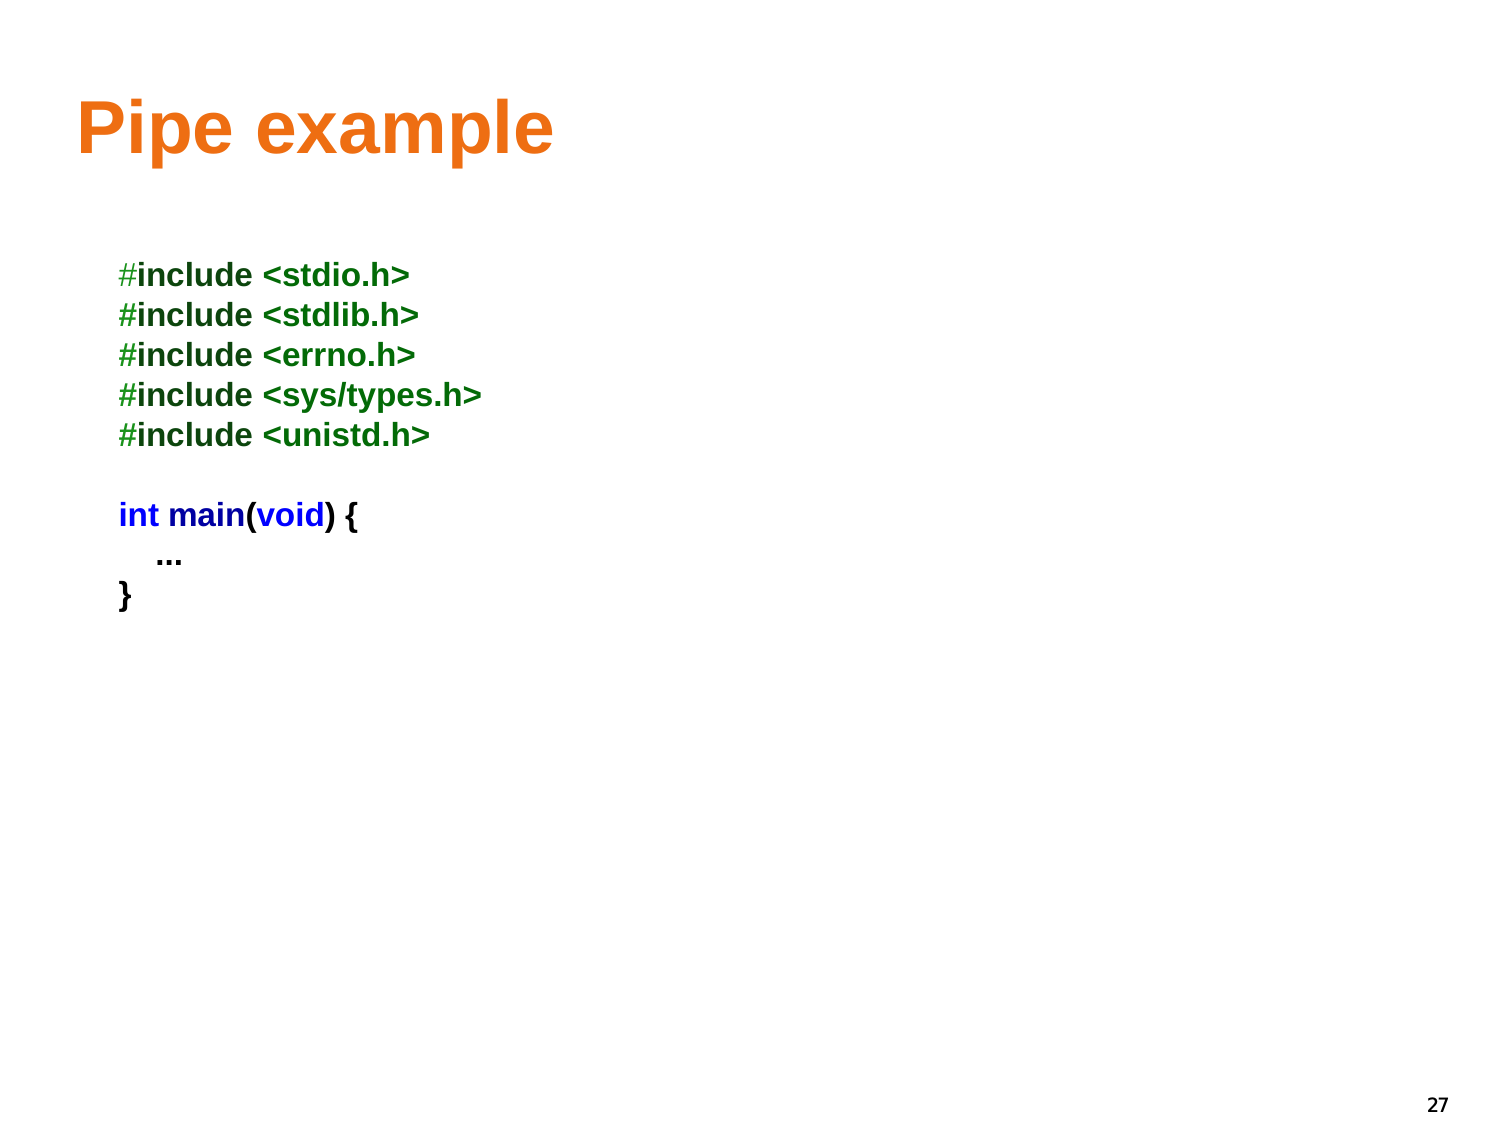

# Pipe example
#include <stdio.h>
#include <stdlib.h>
#include <errno.h>
#include <sys/types.h>
#include <unistd.h>
int main(void) {
    ...
}